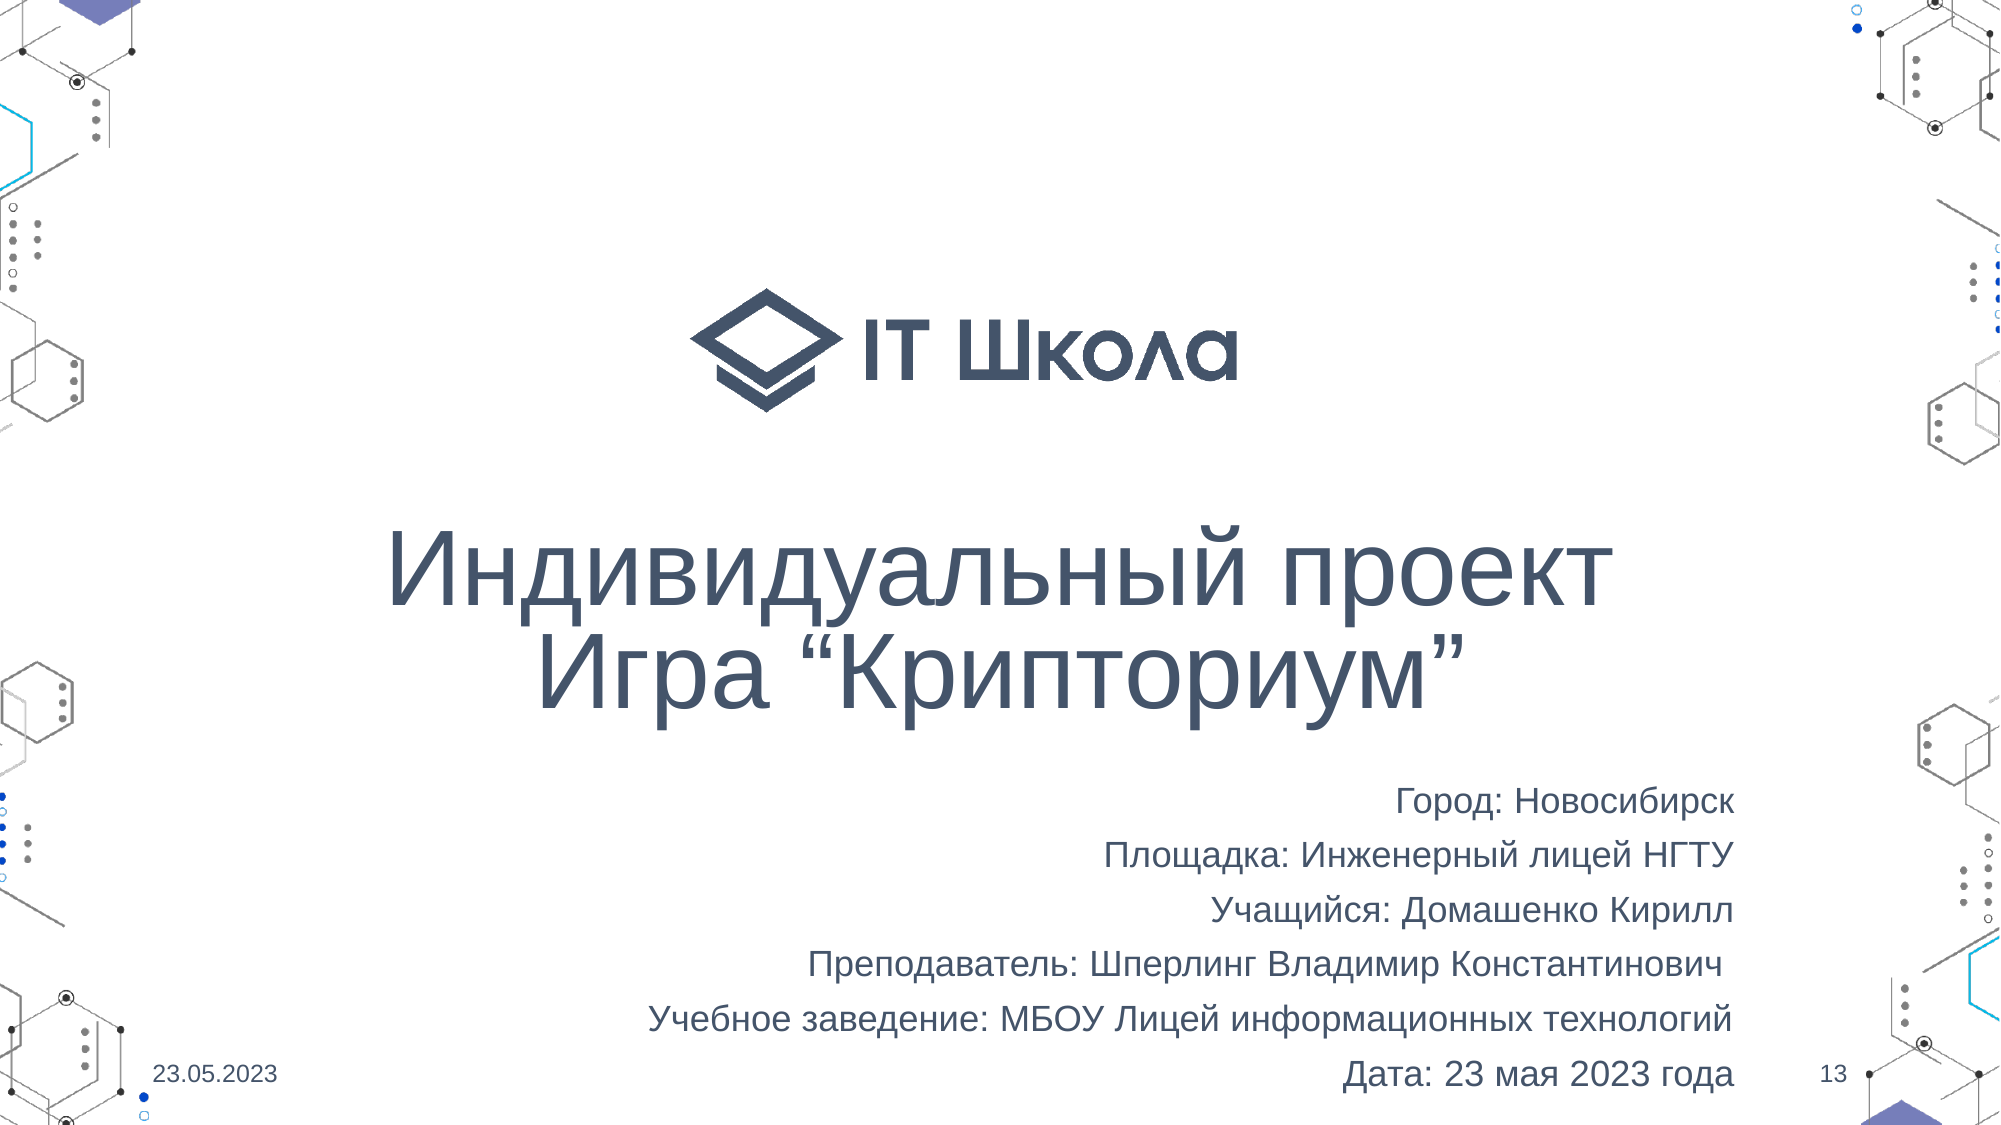

# Индивидуальный проект Игра “Крипториум”
Город: Новосибирск
Площадка: Инженерный лицей НГТУ
Учащийся: Домашенко Кирилл
Преподаватель: Шперлинг Владимир Константинович
Учебное заведение: МБОУ Лицей информационных технологий
Дата: 23 мая 2023 года
23.05.2023
13